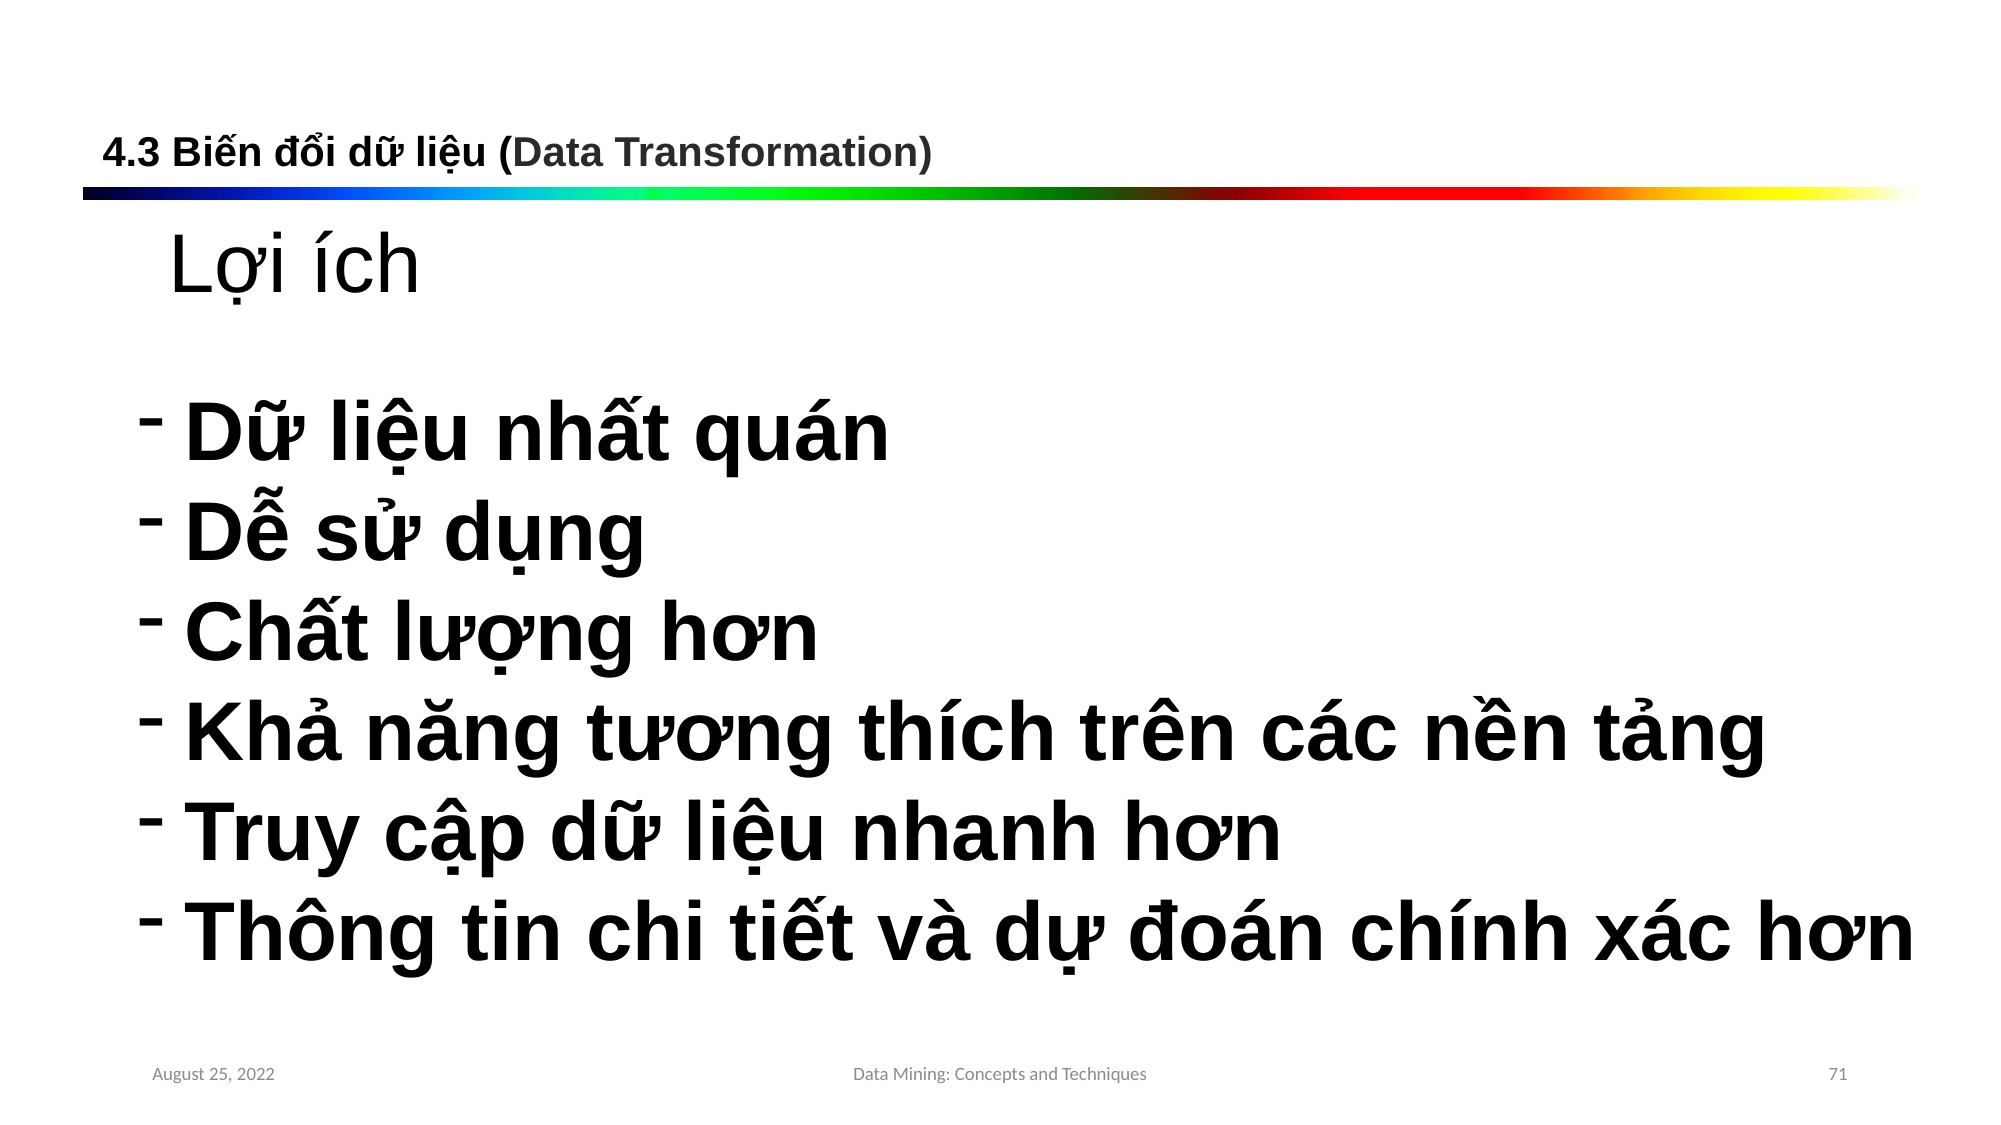

4.3 Biến đổi dữ liệu (Data Transformation)
Lợi ích
Dữ liệu nhất quán
Dễ sử dụng
Chất lượng hơn
Khả năng tương thích trên các nền tảng
Truy cập dữ liệu nhanh hơn
Thông tin chi tiết và dự đoán chính xác hơn
August 25, 2022
Data Mining: Concepts and Techniques
71